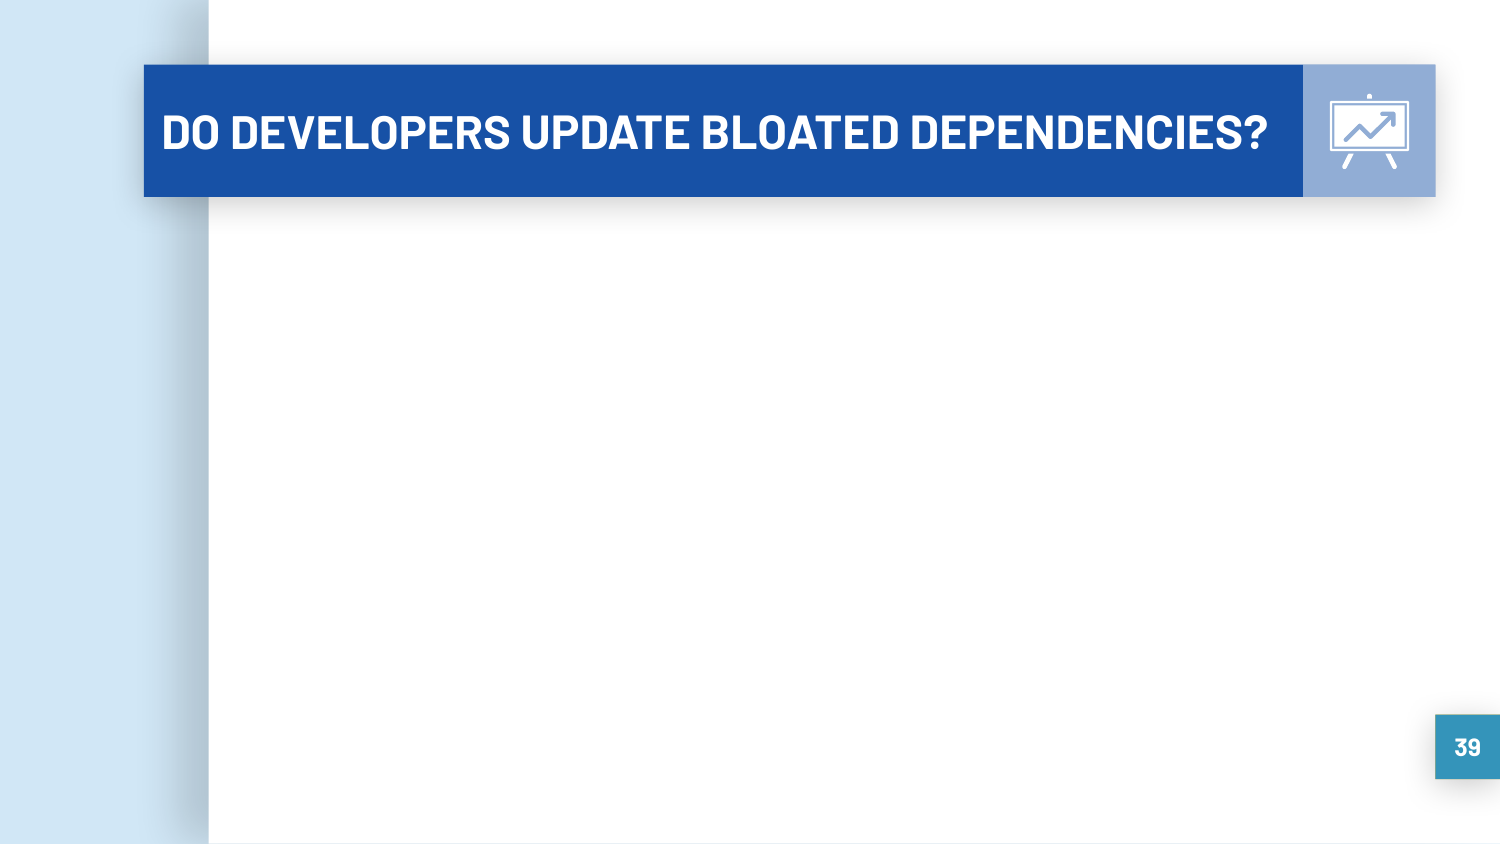

# DO DEVELOPERS UPDATE BLOATED DEPENDENCIES?

39